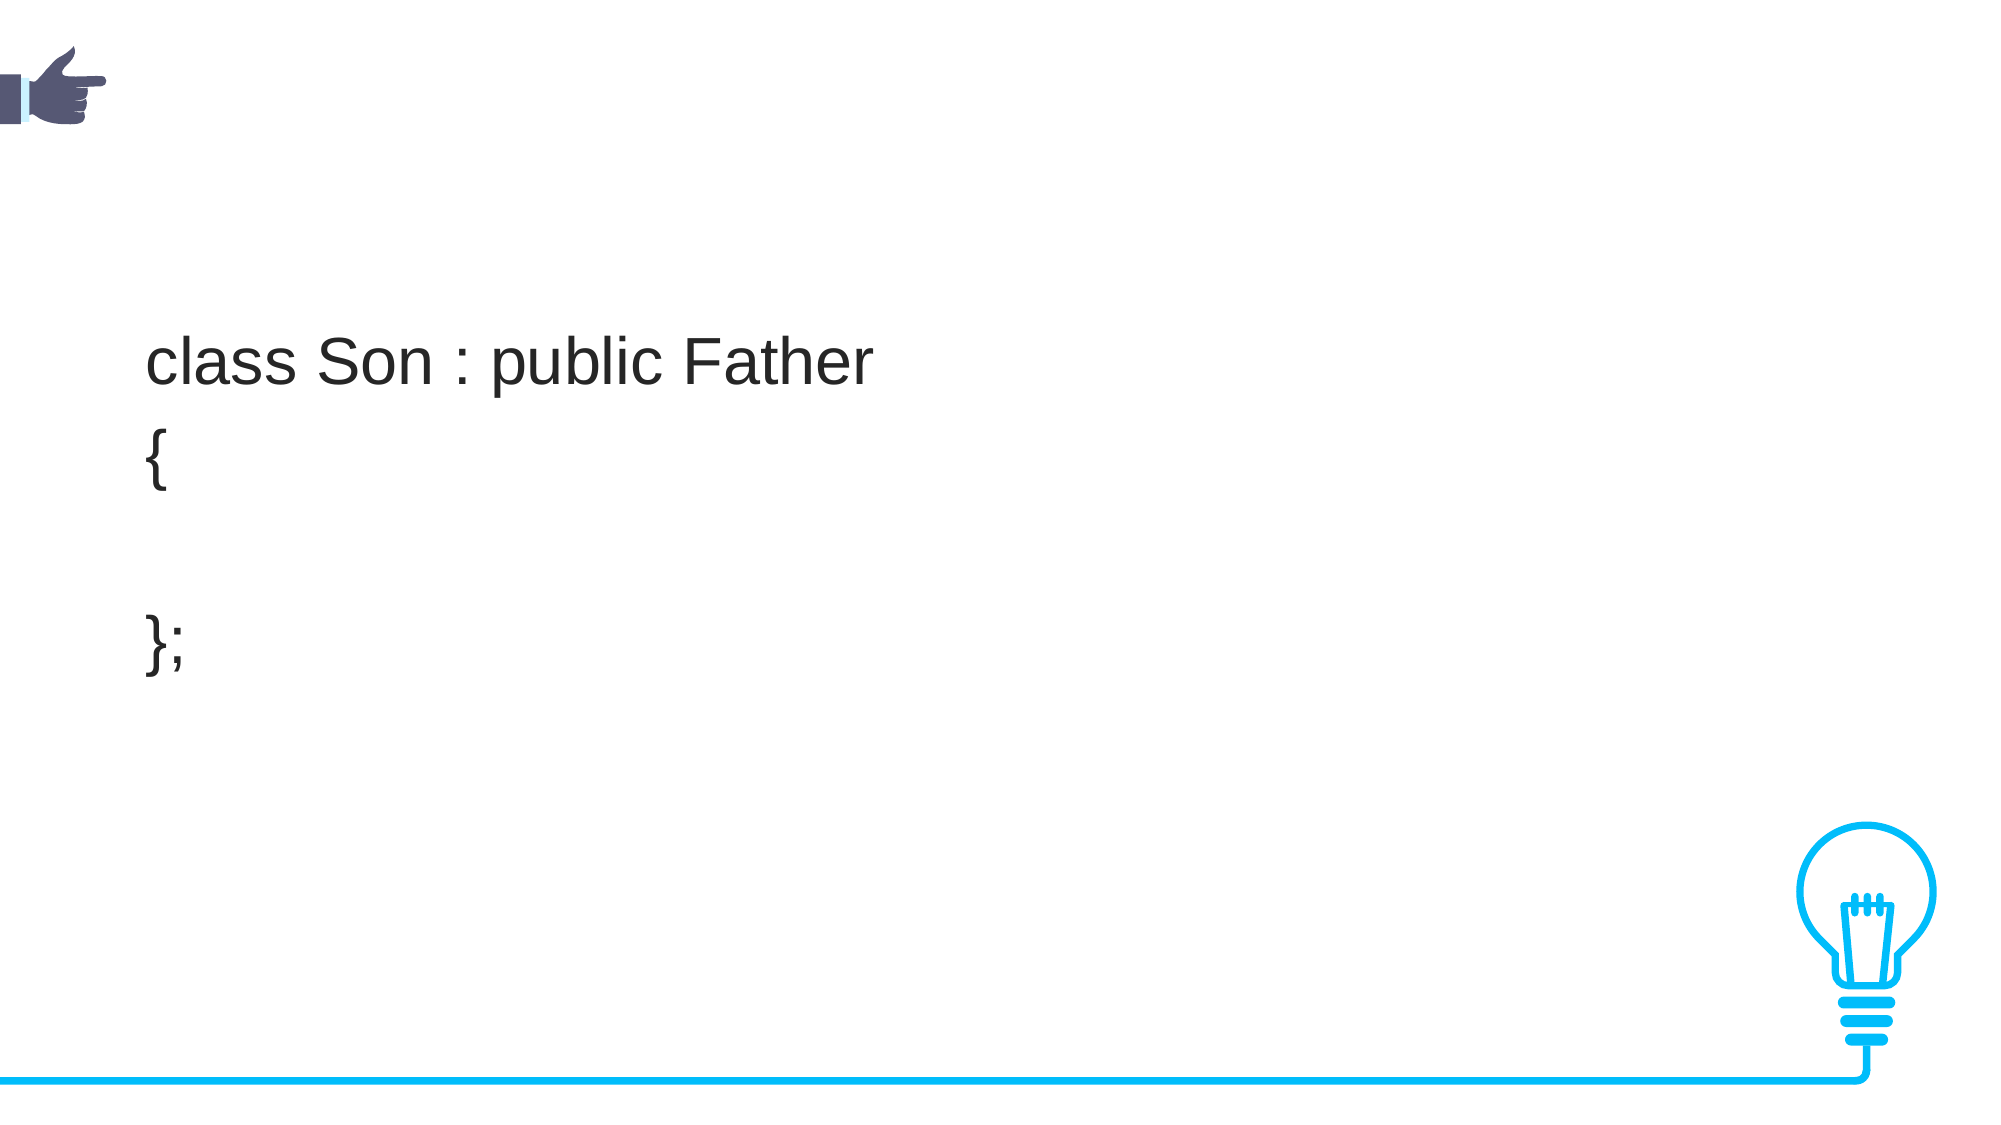

class Son : public Father
{

};